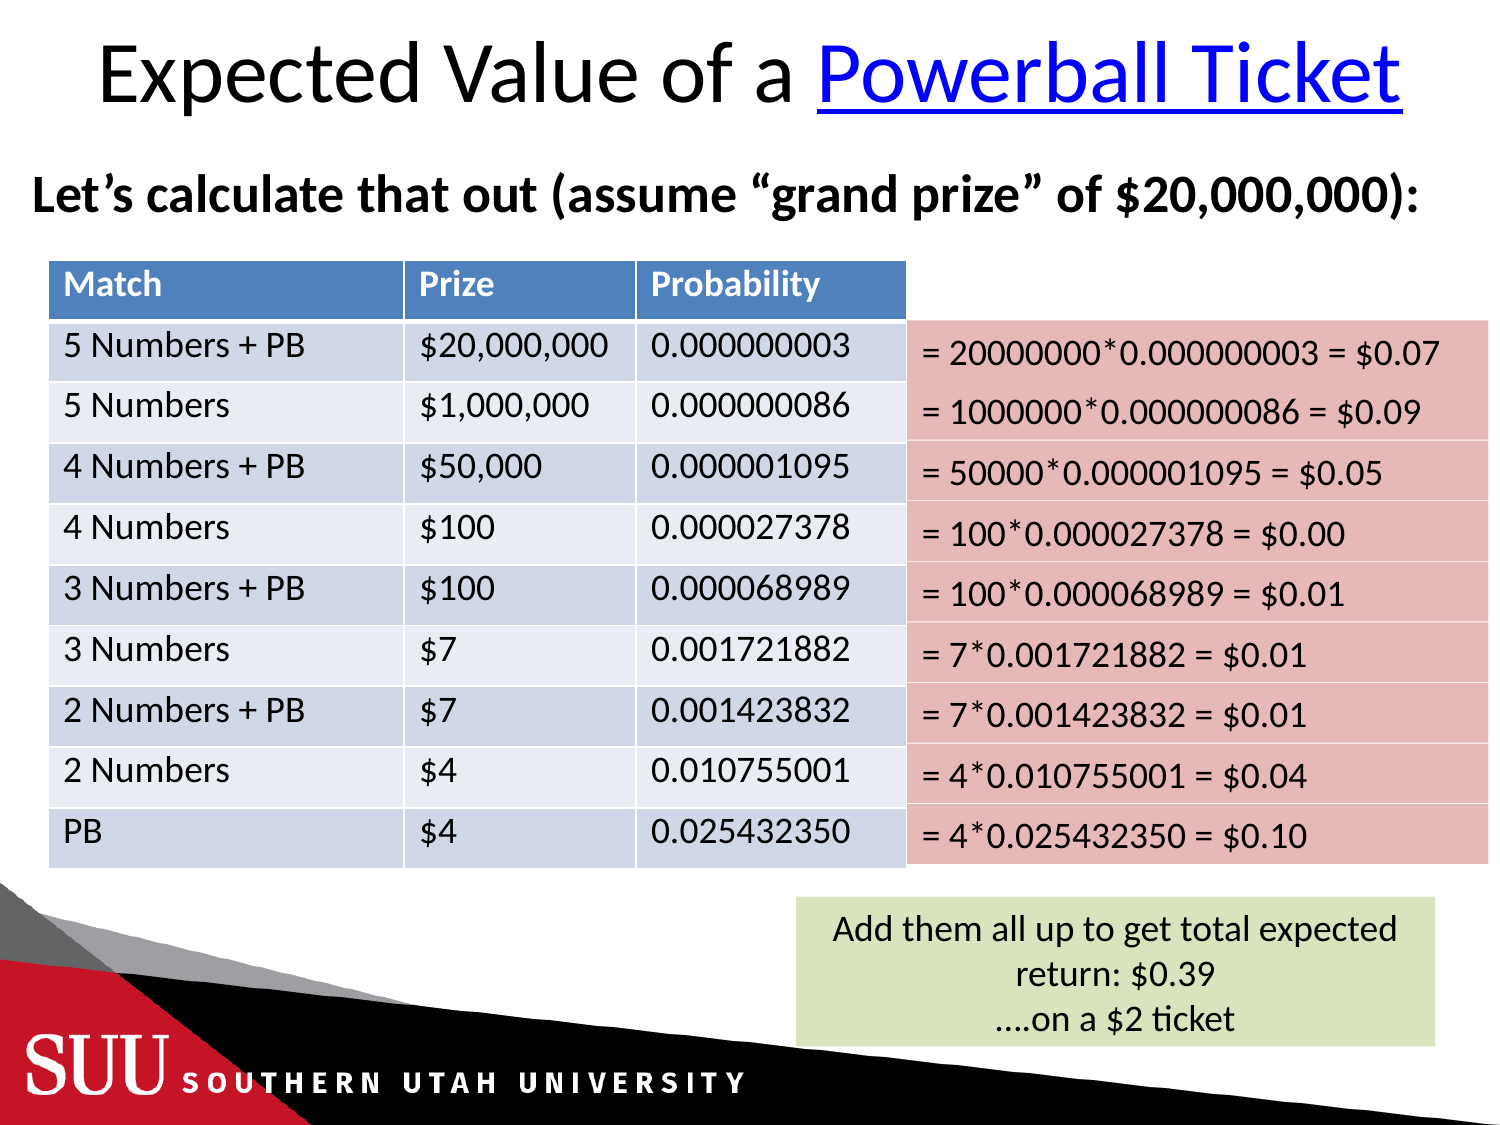

# Expected Value of a Powerball Ticket
Let’s calculate that out (assume “grand prize” of $20,000,000):

| Match | Prize | Probability |
| --- | --- | --- |
| 5 Numbers + PB | $20,000,000 | 0.000000003 |
| 5 Numbers | $1,000,000 | 0.000000086 |
| 4 Numbers + PB | $50,000 | 0.000001095 |
| 4 Numbers | $100 | 0.000027378 |
| 3 Numbers + PB | $100 | 0.000068989 |
| 3 Numbers | $7 | 0.001721882 |
| 2 Numbers + PB | $7 | 0.001423832 |
| 2 Numbers | $4 | 0.010755001 |
| PB | $4 | 0.025432350 |
= 20000000*0.000000003 = $0.07
= 1000000*0.000000086 = $0.09
= 50000*0.000001095 = $0.05
= 100*0.000027378 = $0.00
= 100*0.000068989 = $0.01
= 7*0.001721882 = $0.01
= 7*0.001423832 = $0.01
= 4*0.010755001 = $0.04
= 4*0.025432350 = $0.10
Add them all up to get total expected return: $0.39
….on a $2 ticket